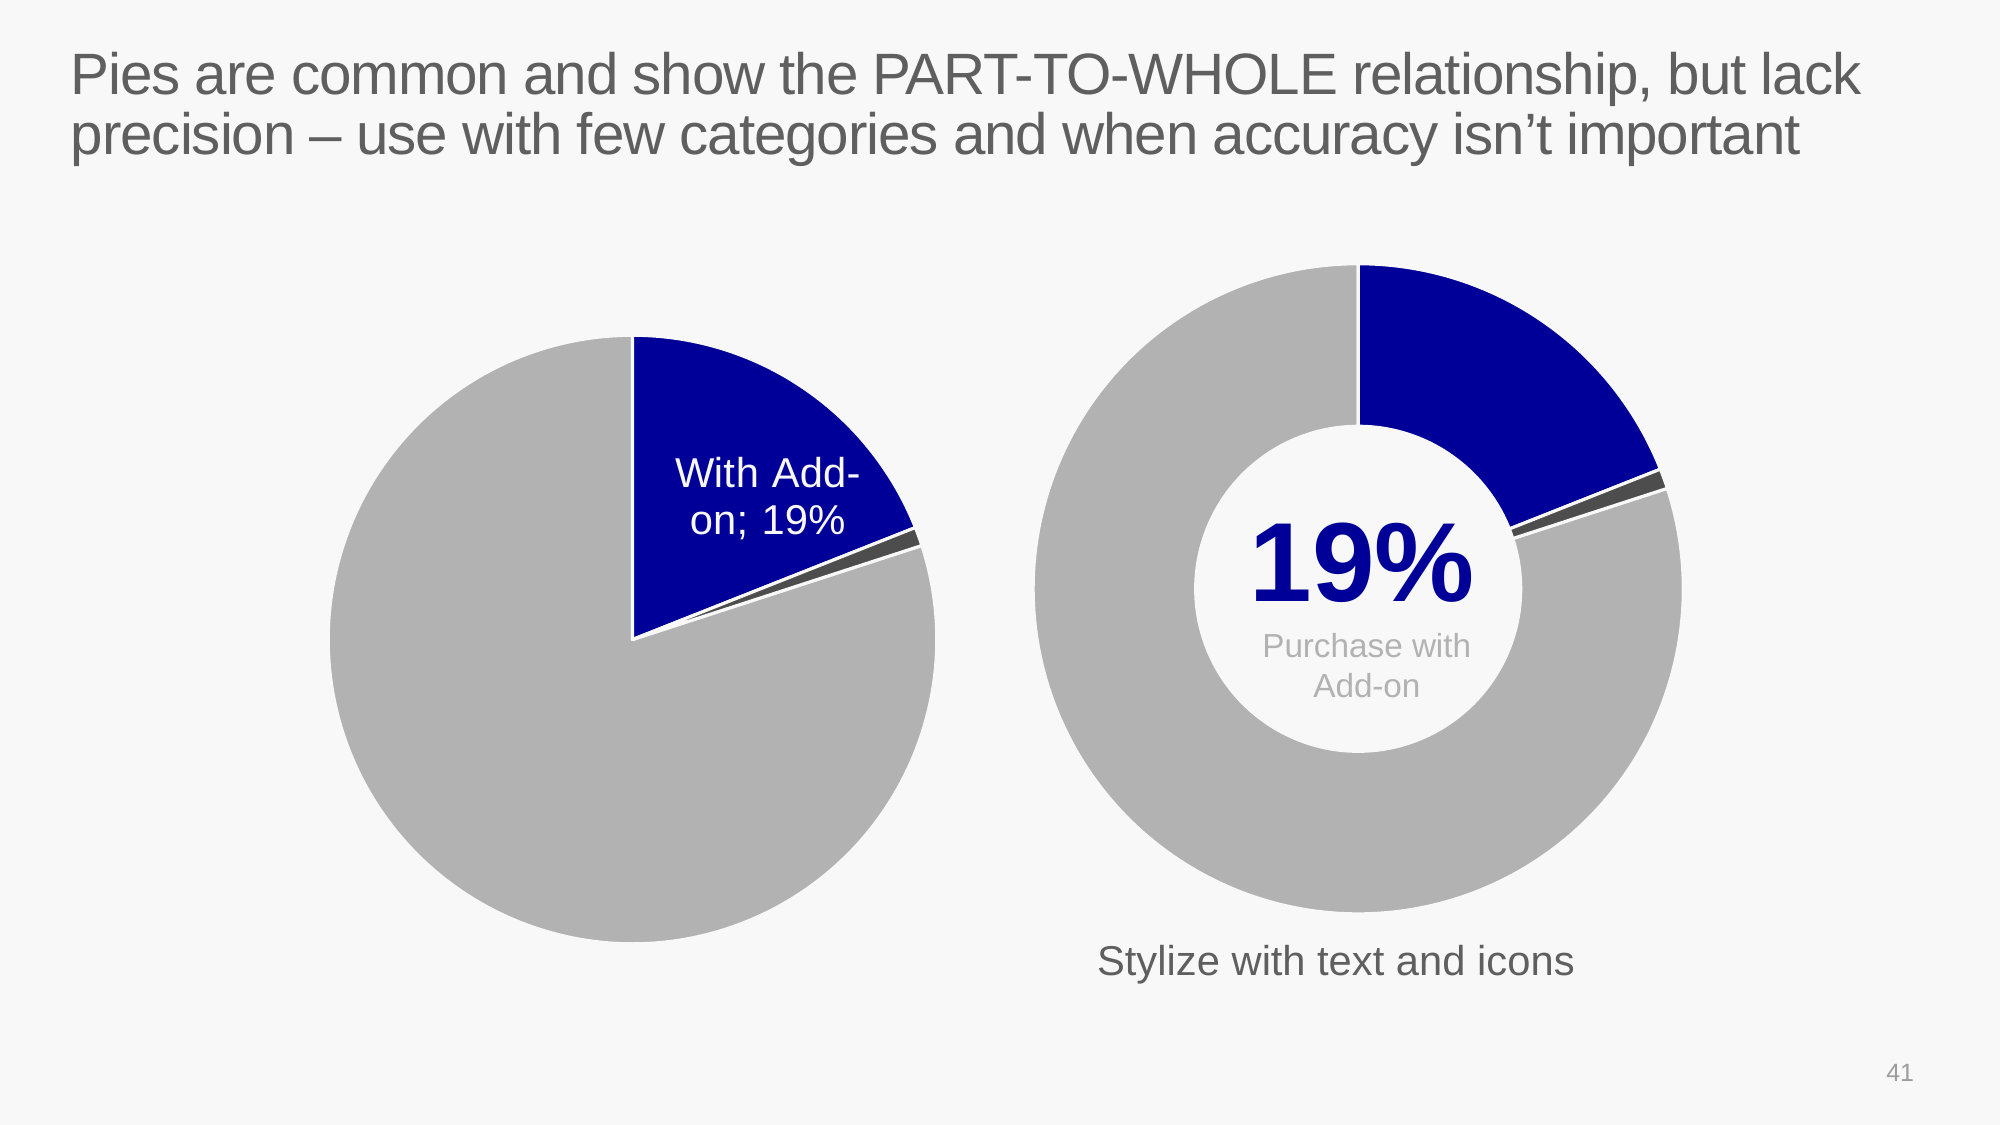

# Pies are common and show the PART-TO-WHOLE relationship, but lack precision – use with few categories and when accuracy isn’t important

### Chart

| Category | Sales |
|---|---|
| Without Add-on | 0.8 |
| With Add-on | 0.19 |
| With Free Add-on | 0.01 |

### Chart

| Category | Sales |
|---|---|
| Without Add-on | 0.8 |
| With Add-on | 0.19 |
| With Free Add-on | 0.01 |
19%
Purchase with Add-on
Stylize with text and icons
41